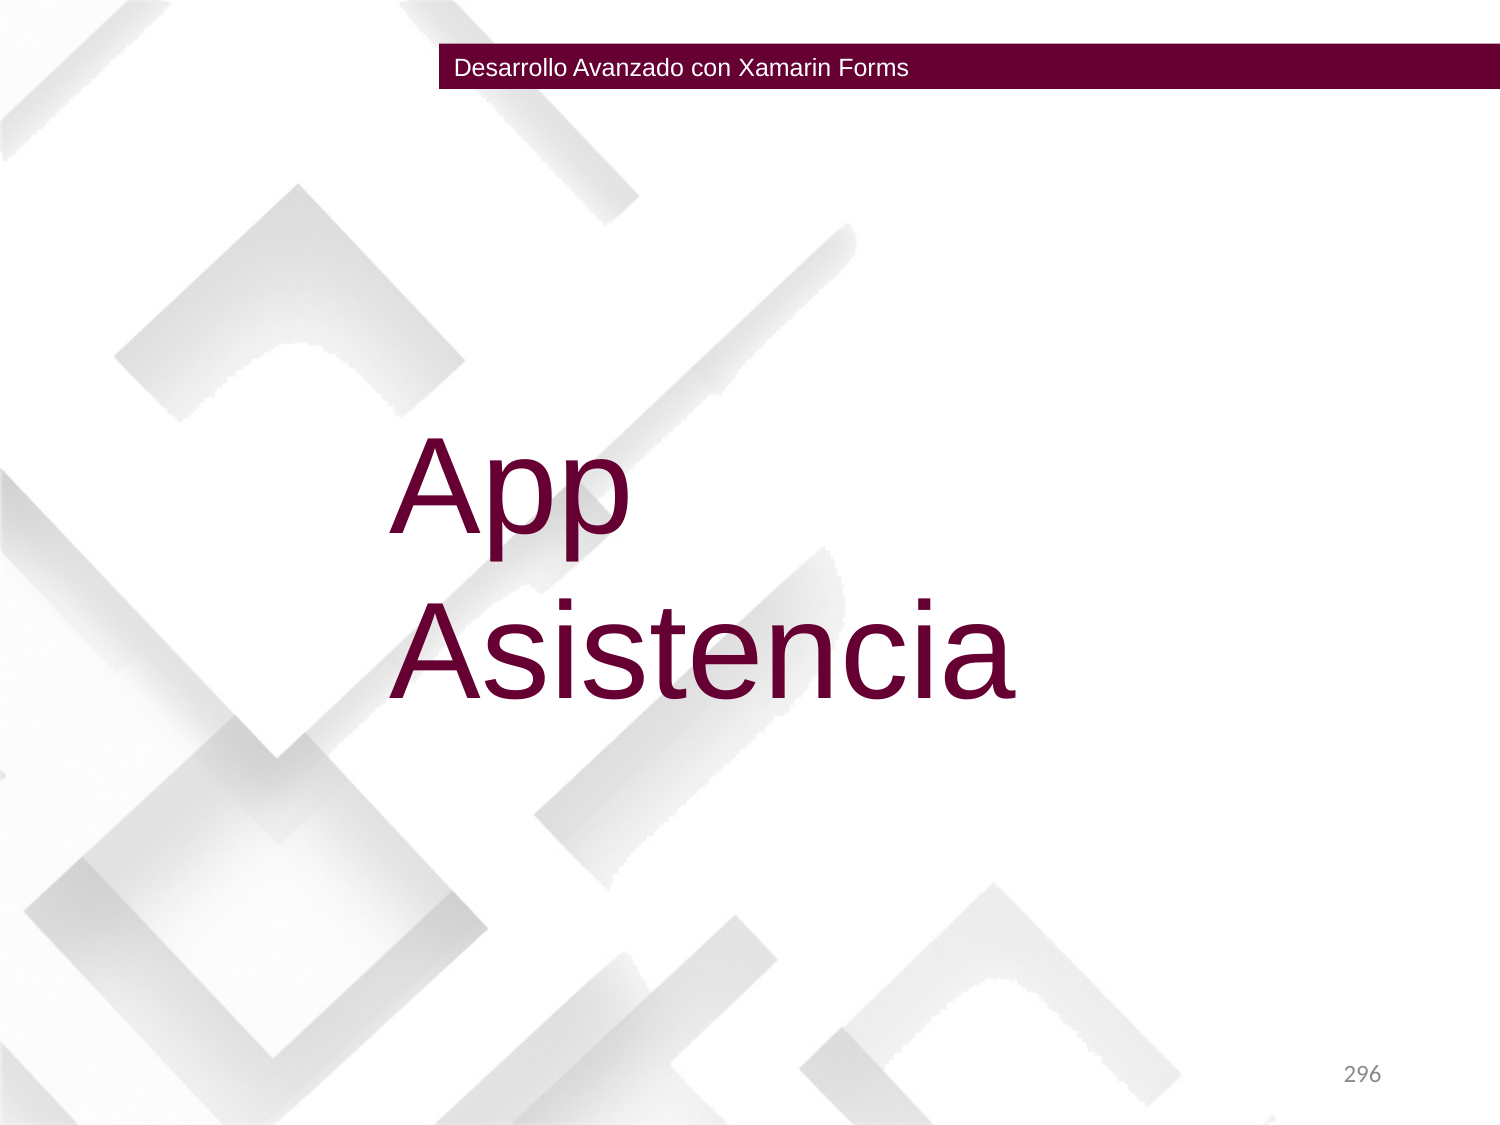

Desarrollo Avanzado con Xamarin Forms
App
Asistencia
296